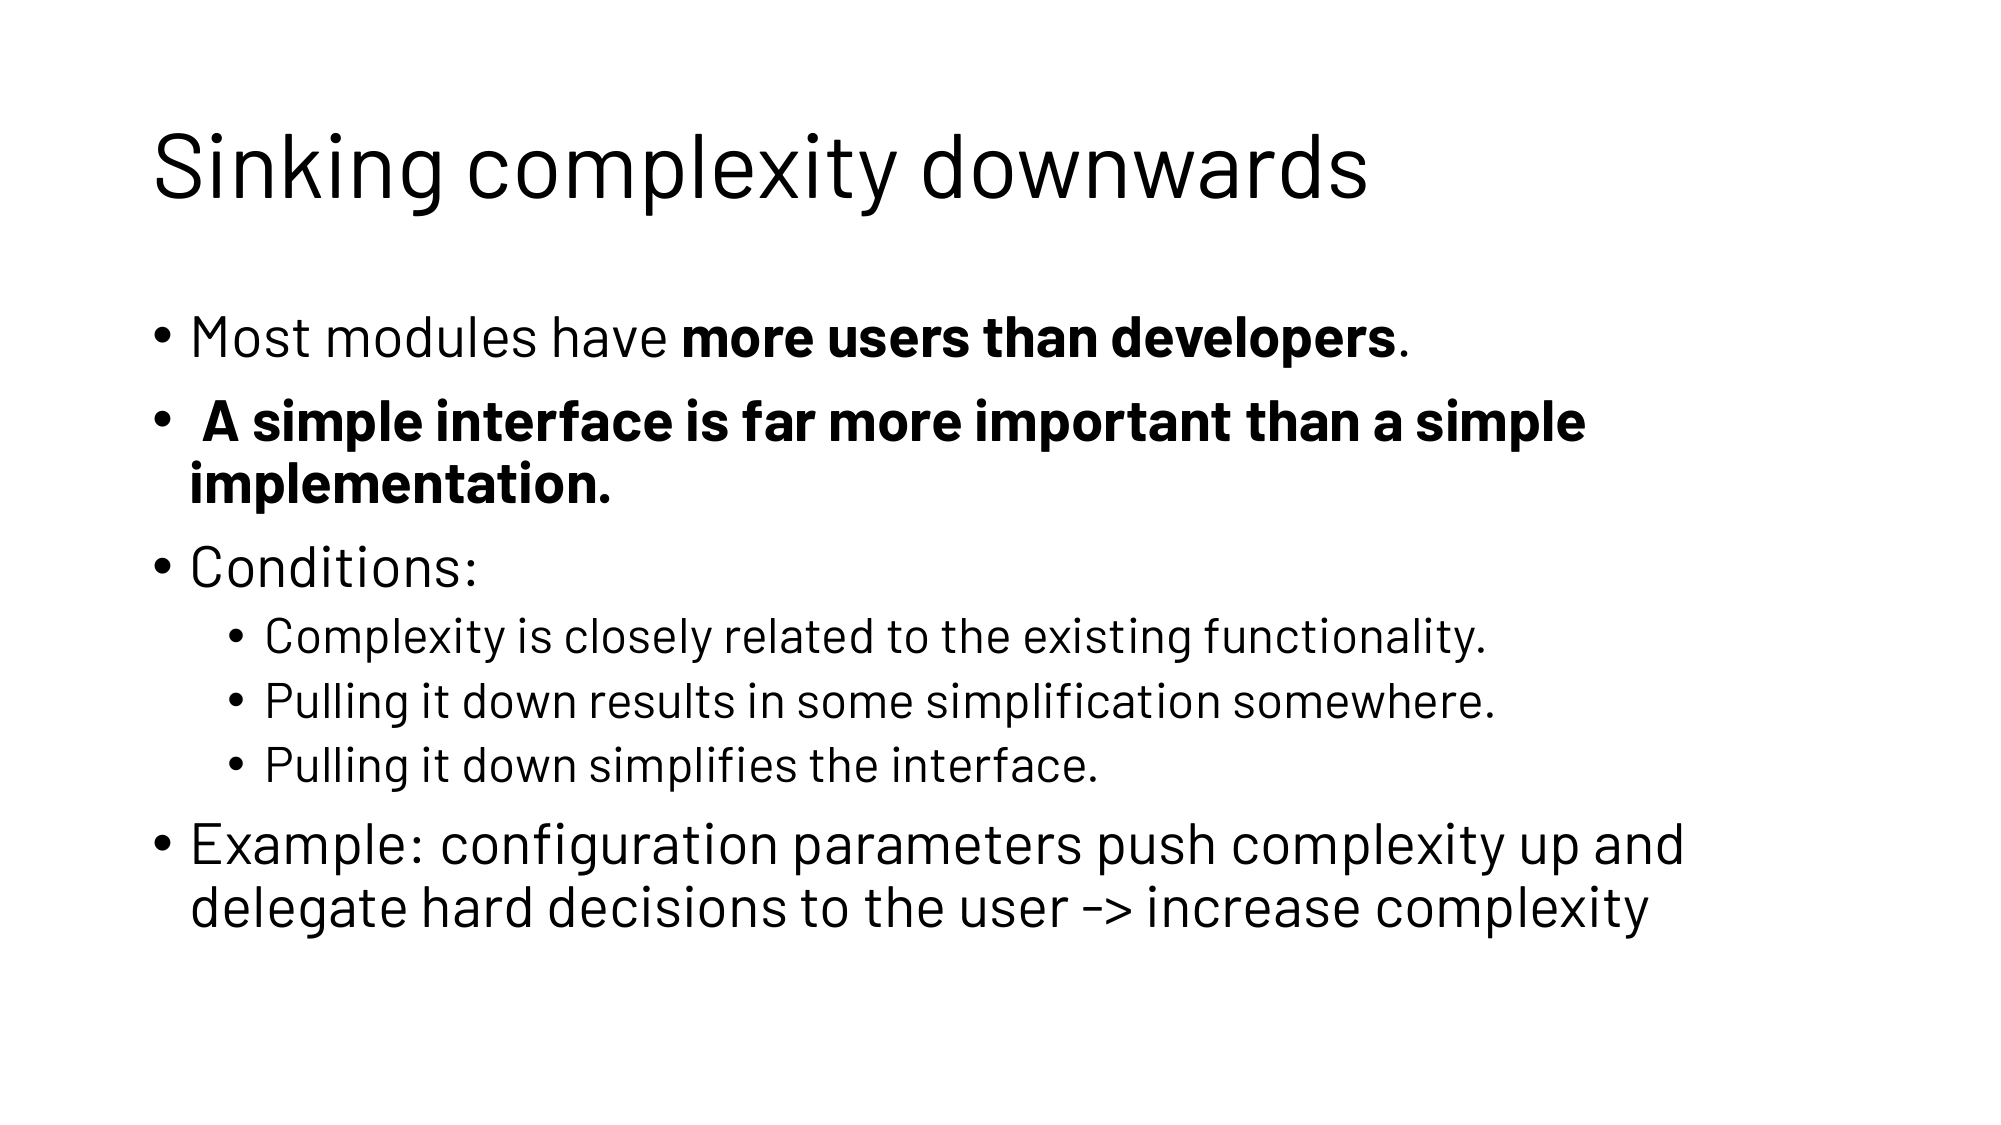

# Sinking complexity downwards
Most modules have more users than developers.
 A simple interface is far more important than a simple implementation.
Conditions:
Complexity is closely related to the existing functionality.
Pulling it down results in some simplification somewhere.
Pulling it down simplifies the interface.
Example: configuration parameters push complexity up and delegate hard decisions to the user -> increase complexity